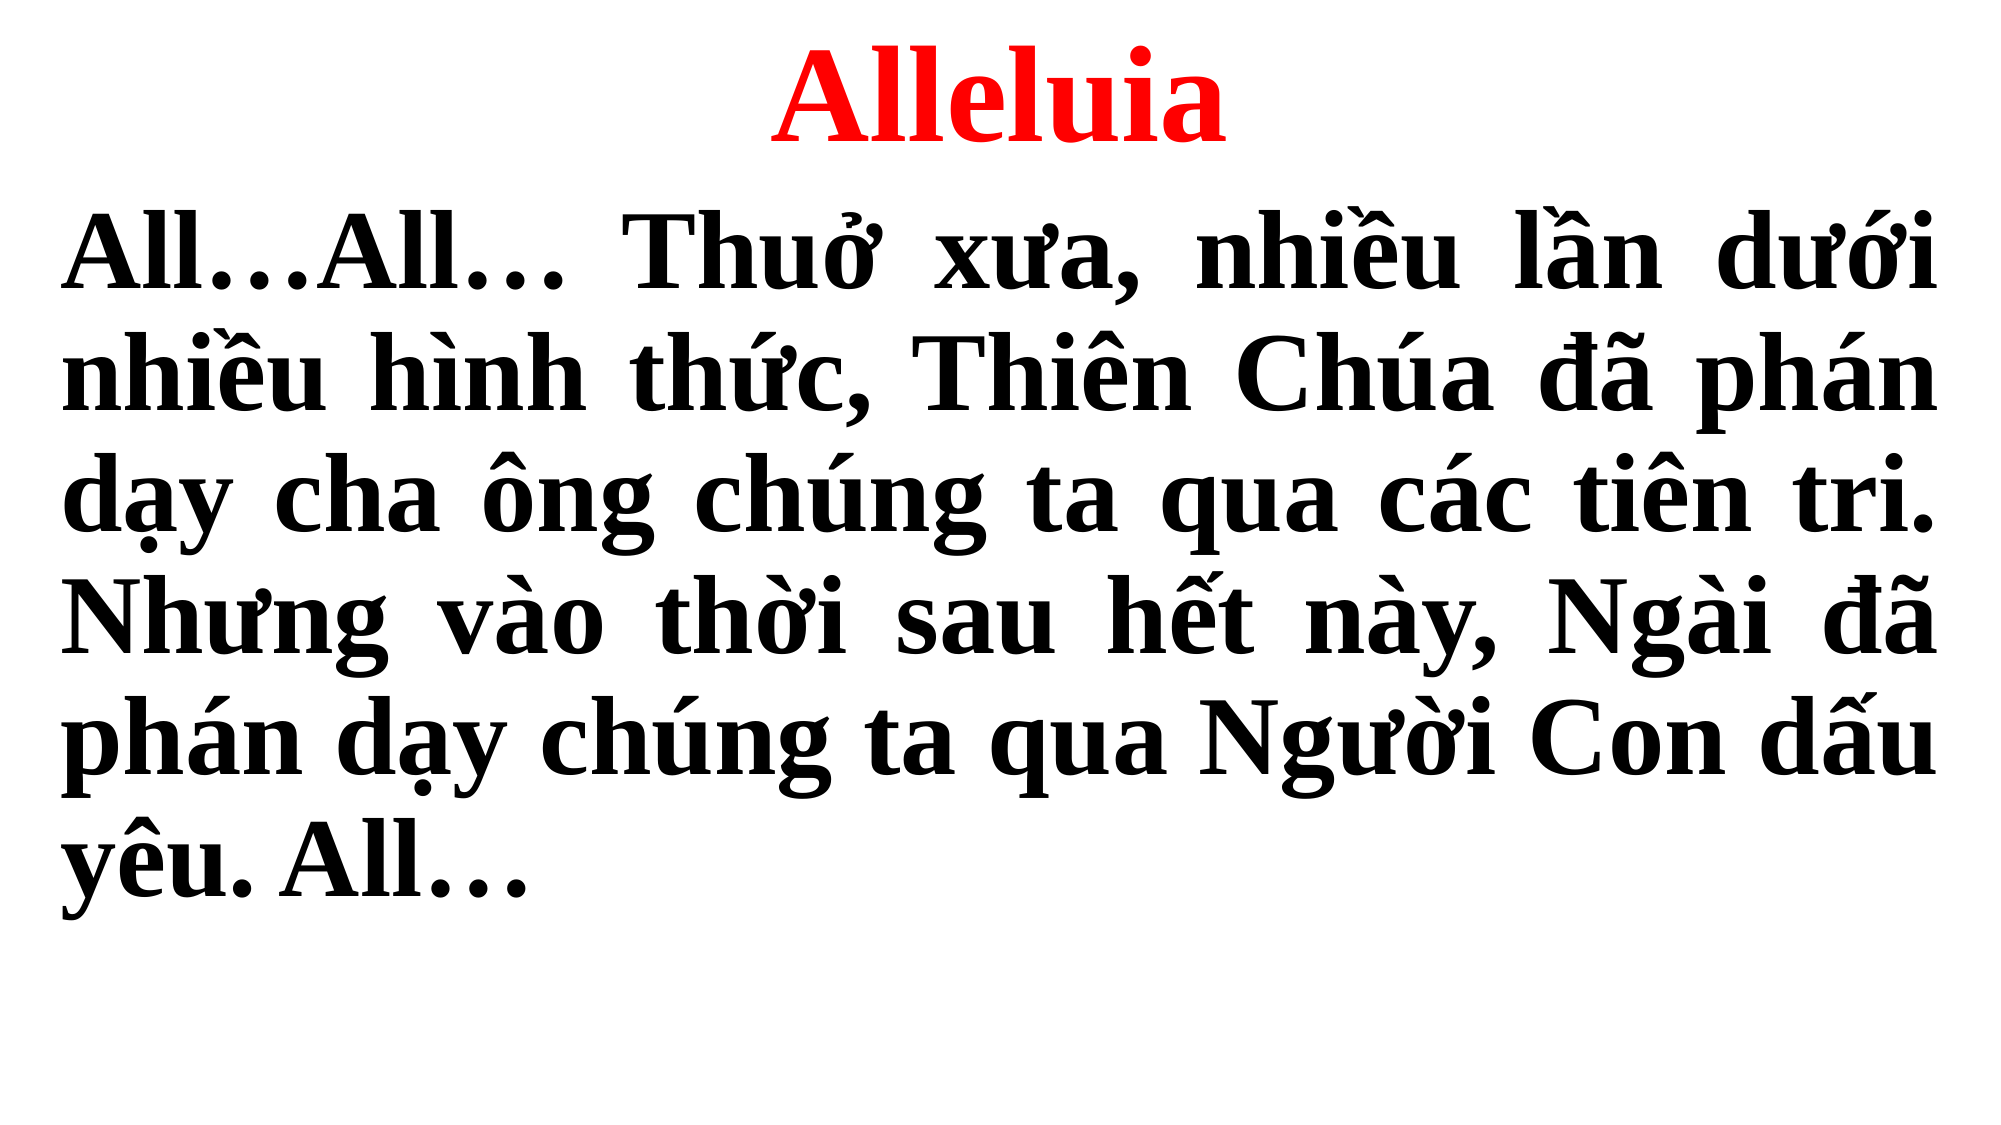

Alleluia
All…All… Thuở xưa, nhiều lần dưới nhiều hình thức, Thiên Chúa đã phán dạy cha ông chúng ta qua các tiên tri. Nhưng vào thời sau hết này, Ngài đã phán dạy chúng ta qua Người Con dấu yêu. All…